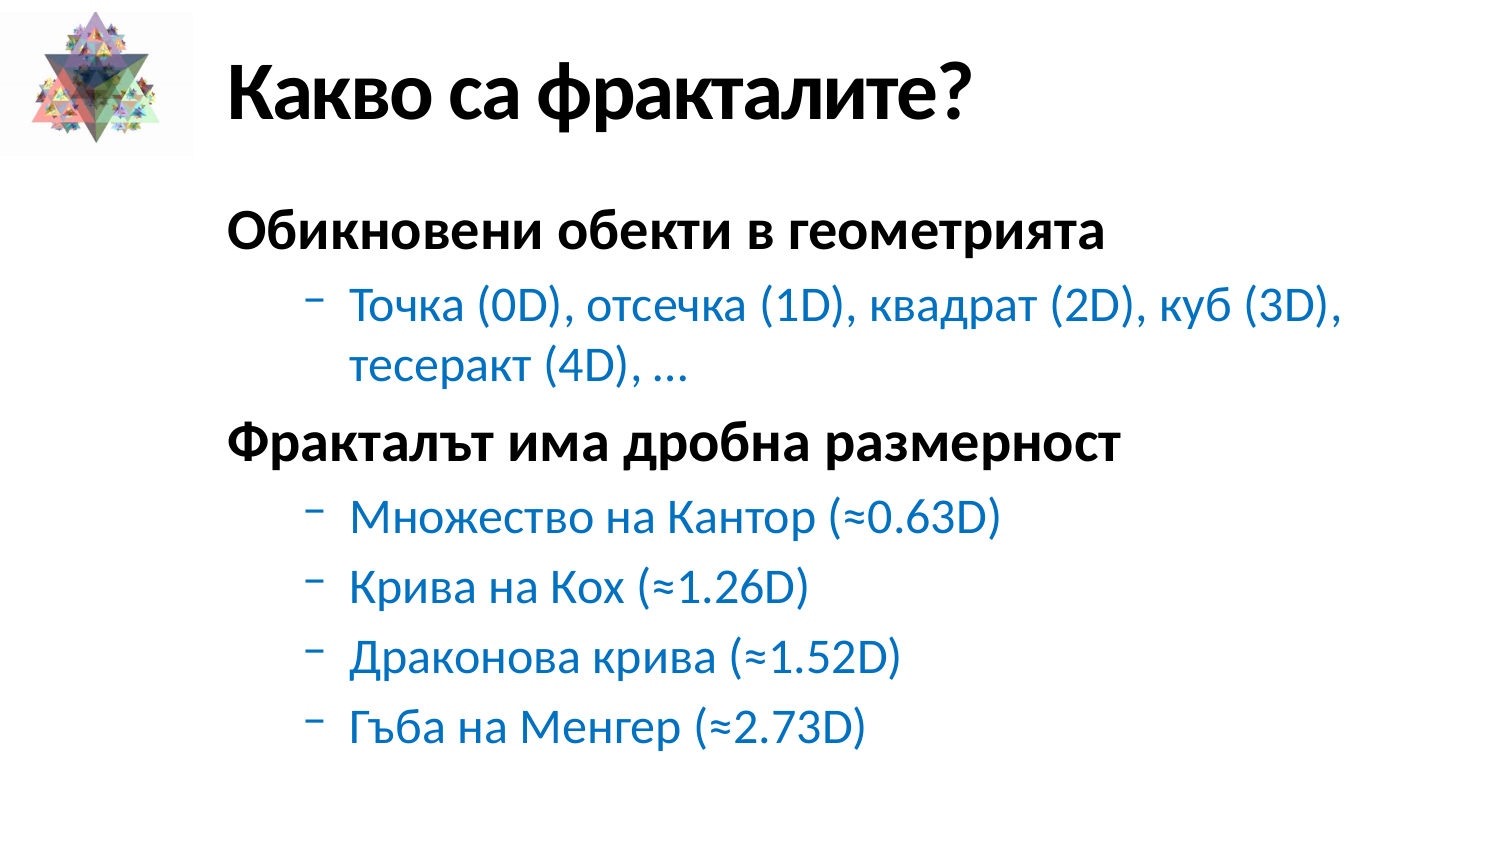

# Какво са фракталите?
Обикновени обекти в геометрията
Точка (0D), отсечка (1D), квадрат (2D), куб (3D), тесеракт (4D), …
Фракталът има дробна размерност
Множество на Кантор (≈0.63D)
Крива на Кох (≈1.26D)
Драконова крива (≈1.52D)
Гъба на Менгер (≈2.73D)